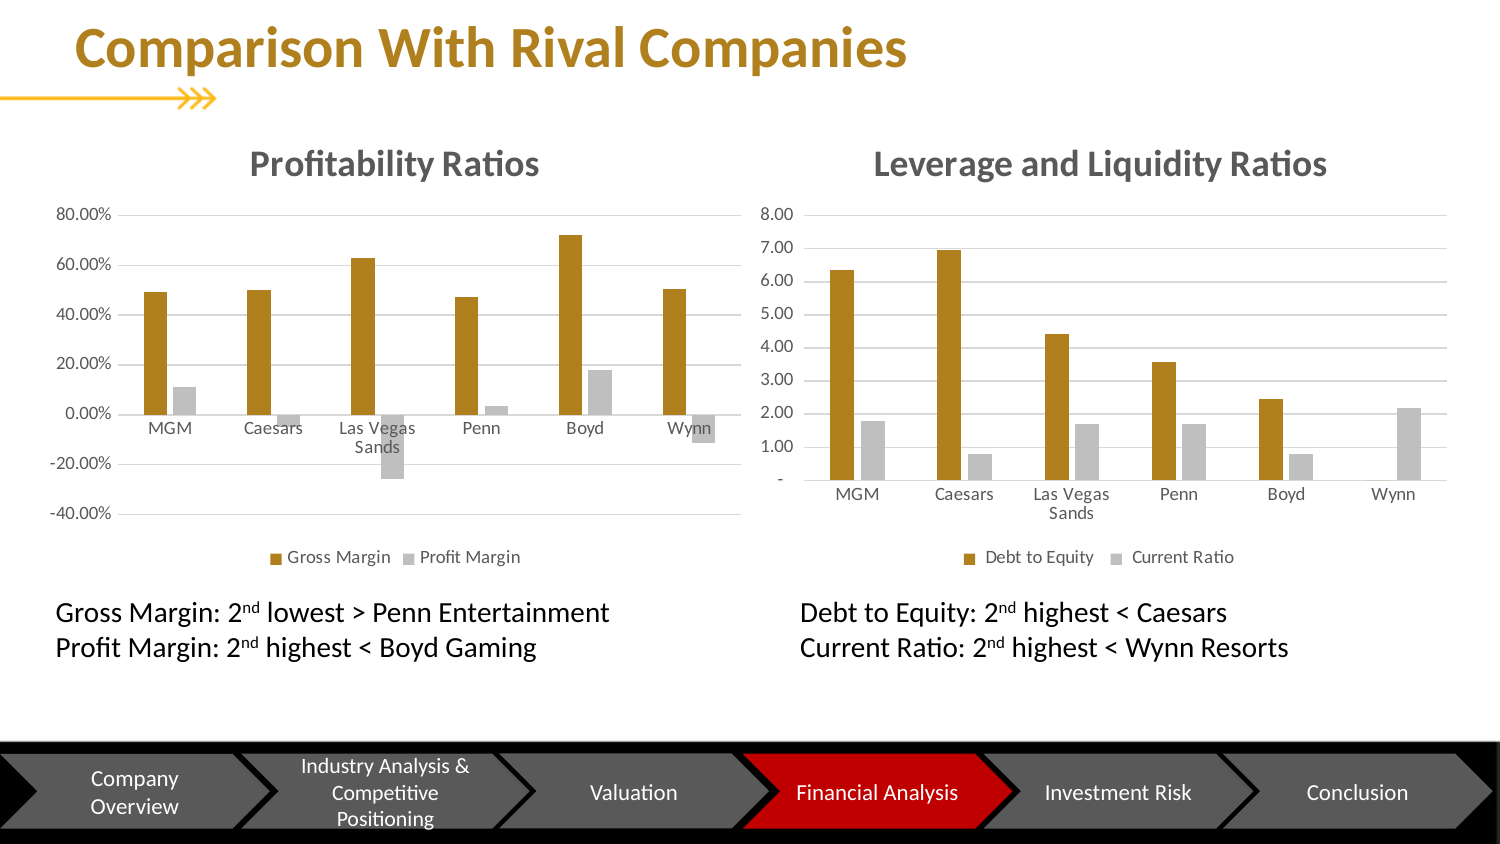

Comparison With Rival Companies

### Chart: Profitability Ratios

| Category | Gross Margin | Profit Margin |
|---|---|---|
| MGM | 0.495 | 0.11 |
| Caesars | 0.501 | -0.047 |
| Las Vegas Sands | 0.629 | -0.259 |
| Penn | 0.472 | 0.035 |
| Boyd | 0.722 | 0.18 |
| Wynn | 0.504 | -0.113 |

### Chart: Leverage and Liquidity Ratios

| Category |  Debt to Equity  |  Current Ratio  |
|---|---|---|
| MGM | 6.349 | 1.8 |
| Caesars | 6.968 | 0.8 |
| Las Vegas Sands | 4.417 | 1.7 |
| Penn | 3.589 | 1.7 |
| Boyd | 2.45 | 0.8 |
| Wynn | 0.0 | 2.2 |
Gross Margin: 2nd lowest > Penn Entertainment
Profit Margin: 2nd highest < Boyd Gaming
Debt to Equity: 2nd highest < Caesars
Current Ratio: 2nd highest < Wynn Resorts